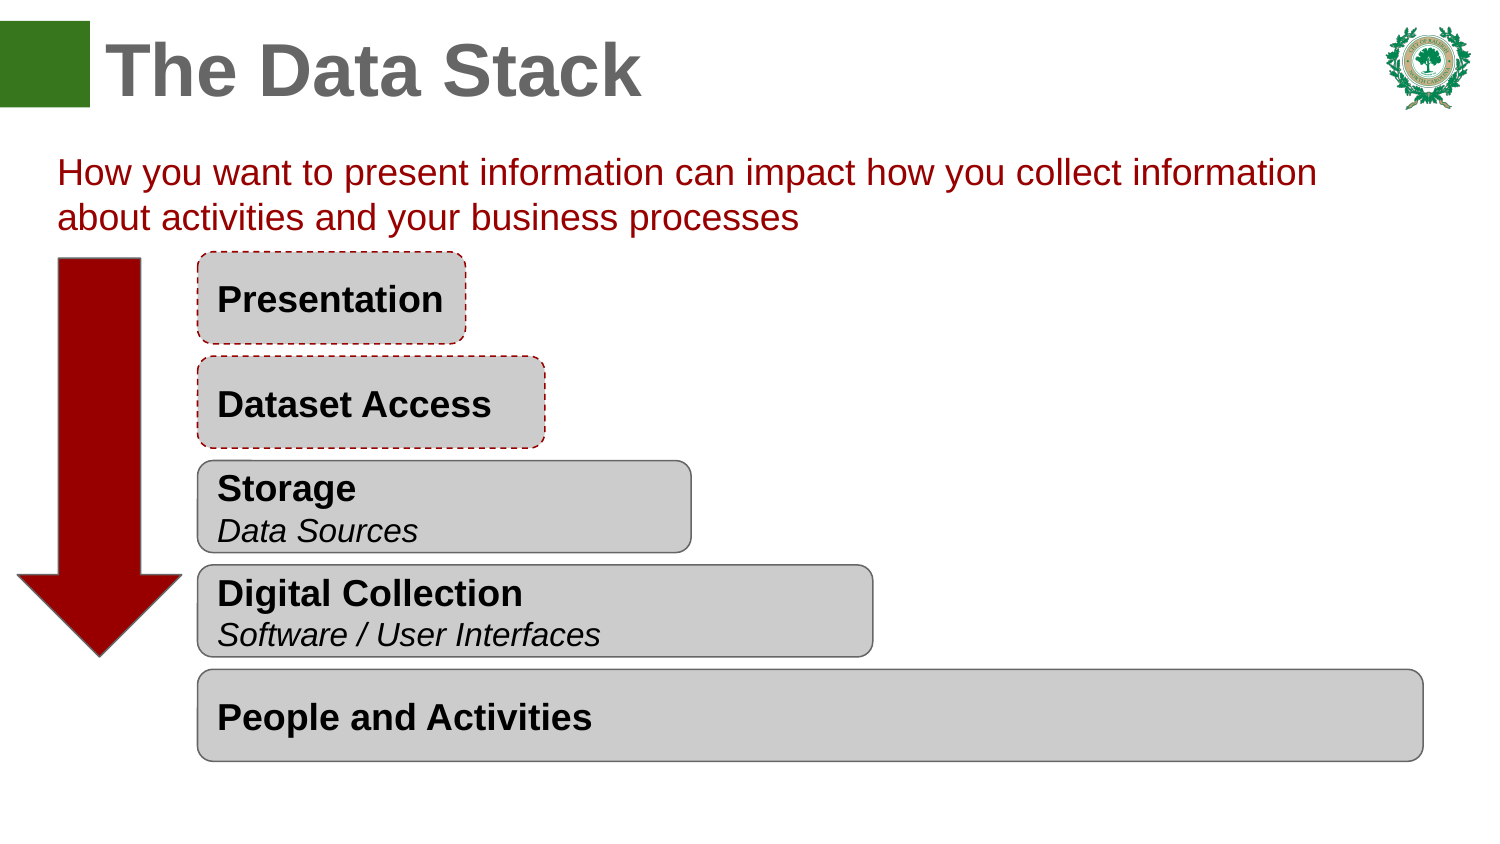

# The Data Stack
How you want to present information can impact how you collect information about activities and your business processes
Presentation

Dataset Access
Storage
Data Sources
Digital Collection
Software / User Interfaces
People and Activities